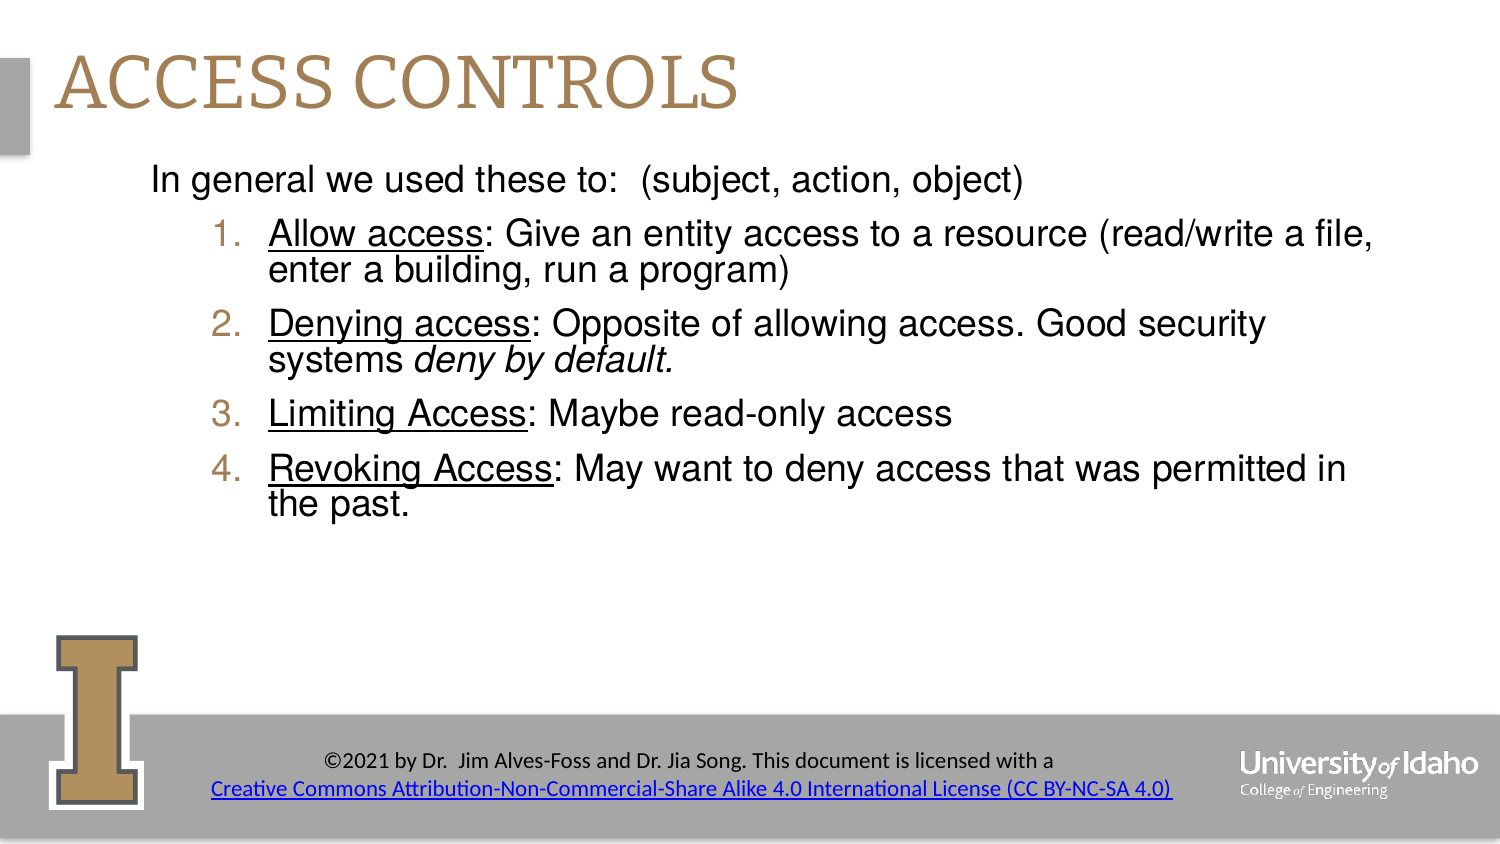

# Access controls
In general we used these to:  (subject, action, object)
Allow access: Give an entity access to a resource (read/write a file, enter a building, run a program)
Denying access: Opposite of allowing access. Good security systems deny by default.
Limiting Access: Maybe read-only access
Revoking Access: May want to deny access that was permitted in the past.